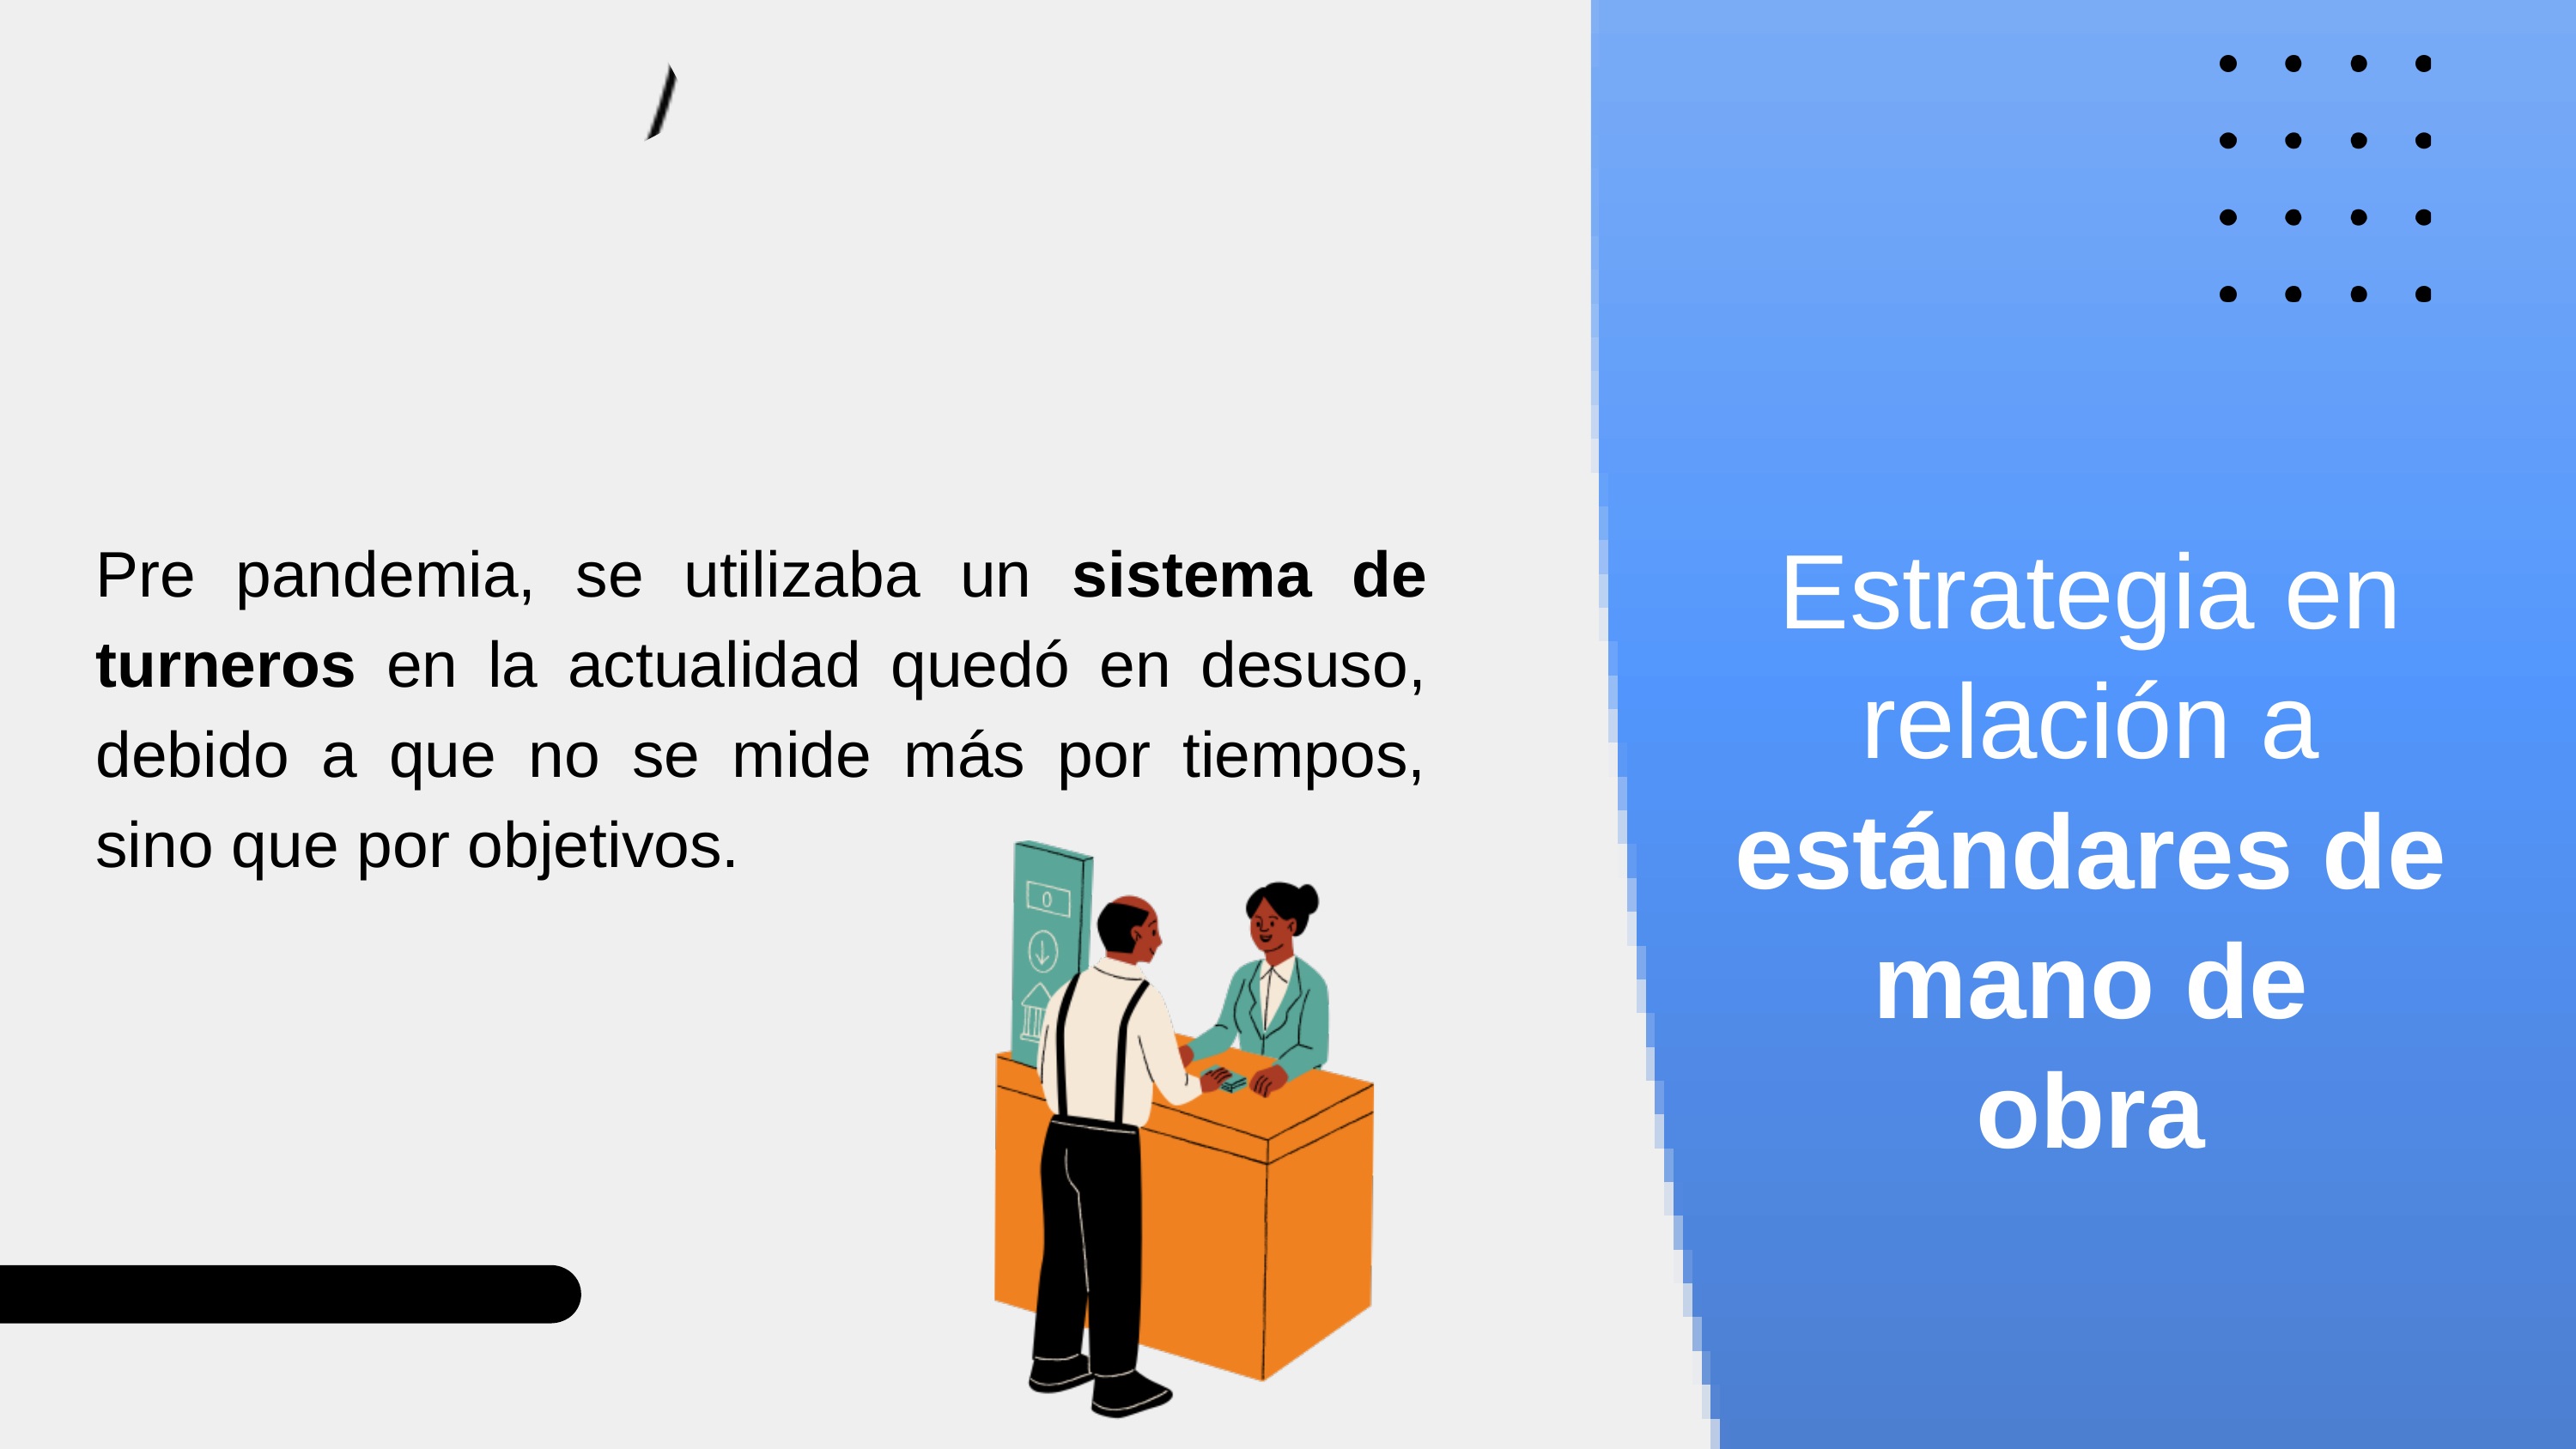

Pre pandemia, se utilizaba un sistema de turneros en la actualidad quedó en desuso, debido a que no se mide más por tiempos, sino que por objetivos.

Estrategia en relación a estándares de mano de
obra